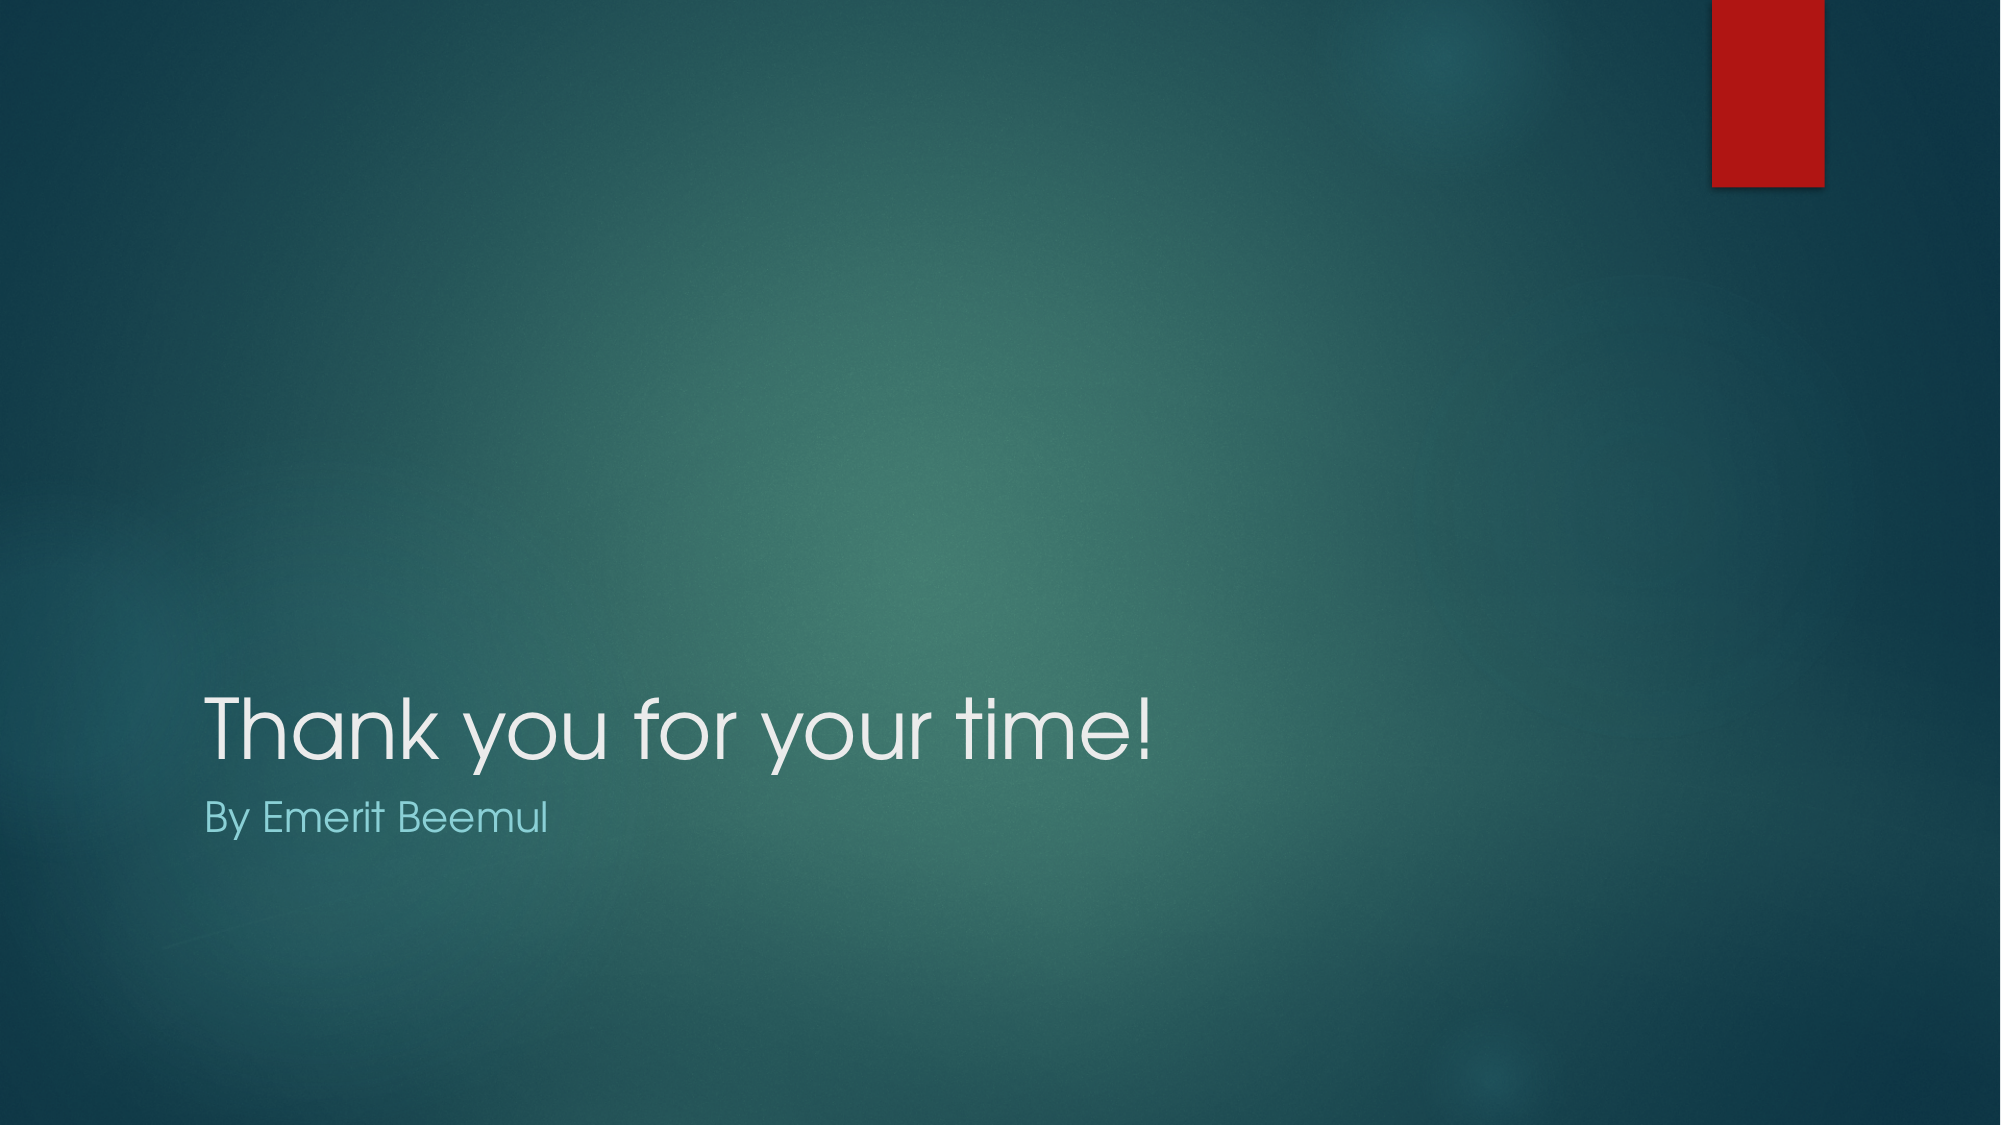

# Thank you for your time!
By Emerit Beemul